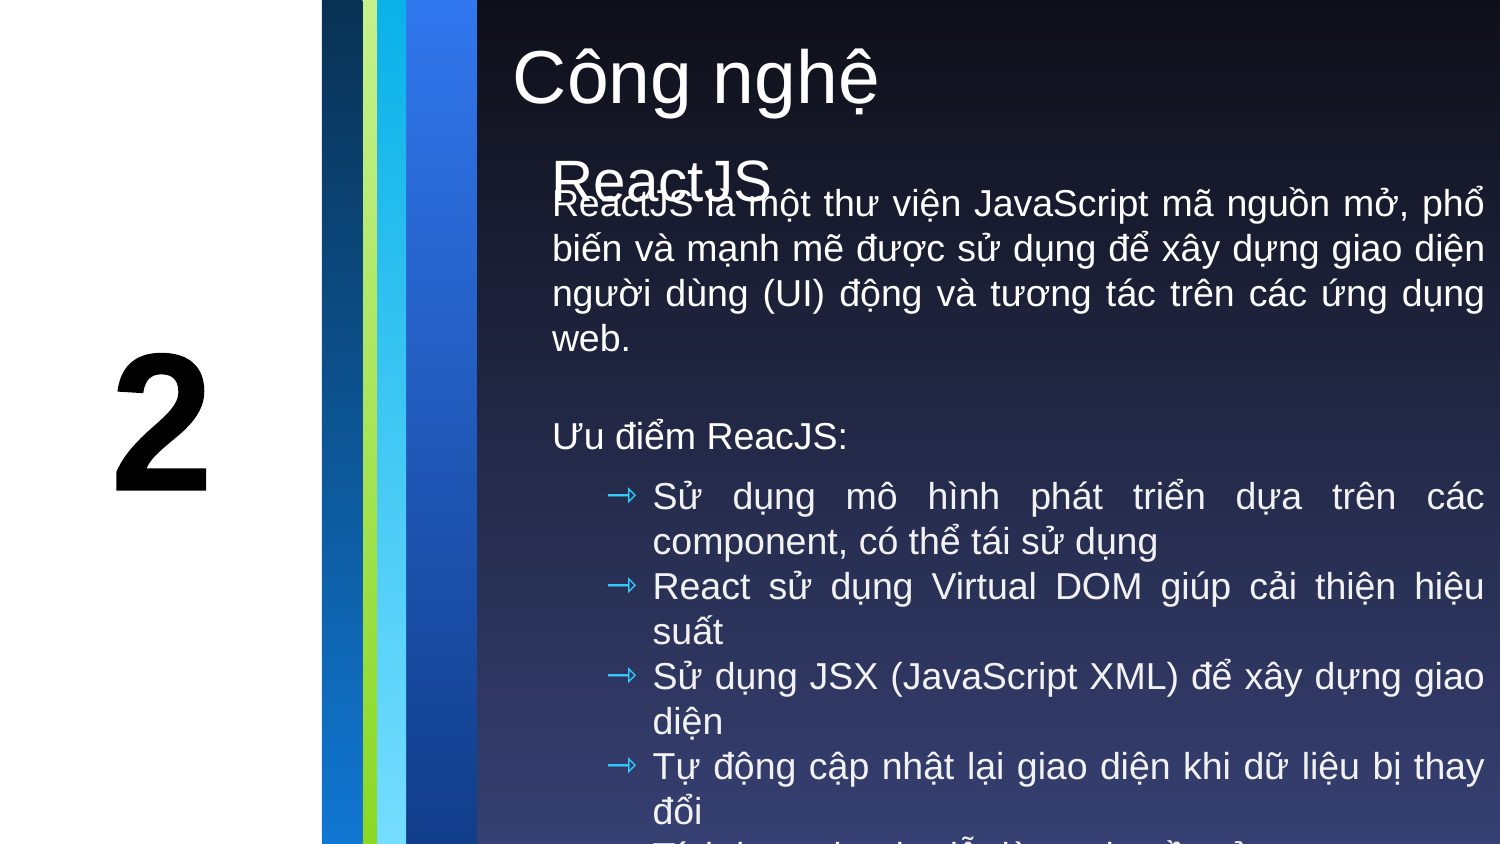

# Công nghệ
ReactJS
ReactJS là một thư viện JavaScript mã nguồn mở, phổ biến và mạnh mẽ được sử dụng để xây dựng giao diện người dùng (UI) động và tương tác trên các ứng dụng web.
2
Ưu điểm ReacJS:
Sử dụng mô hình phát triển dựa trên các component, có thể tái sử dụng
React sử dụng Virtual DOM giúp cải thiện hiệu suất
Sử dụng JSX (JavaScript XML) để xây dựng giao diện
Tự động cập nhật lại giao diện khi dữ liệu bị thay đổi
Tích hợp nhanh, dễ dàng, đa nền tảng
Cộng đồng lớn